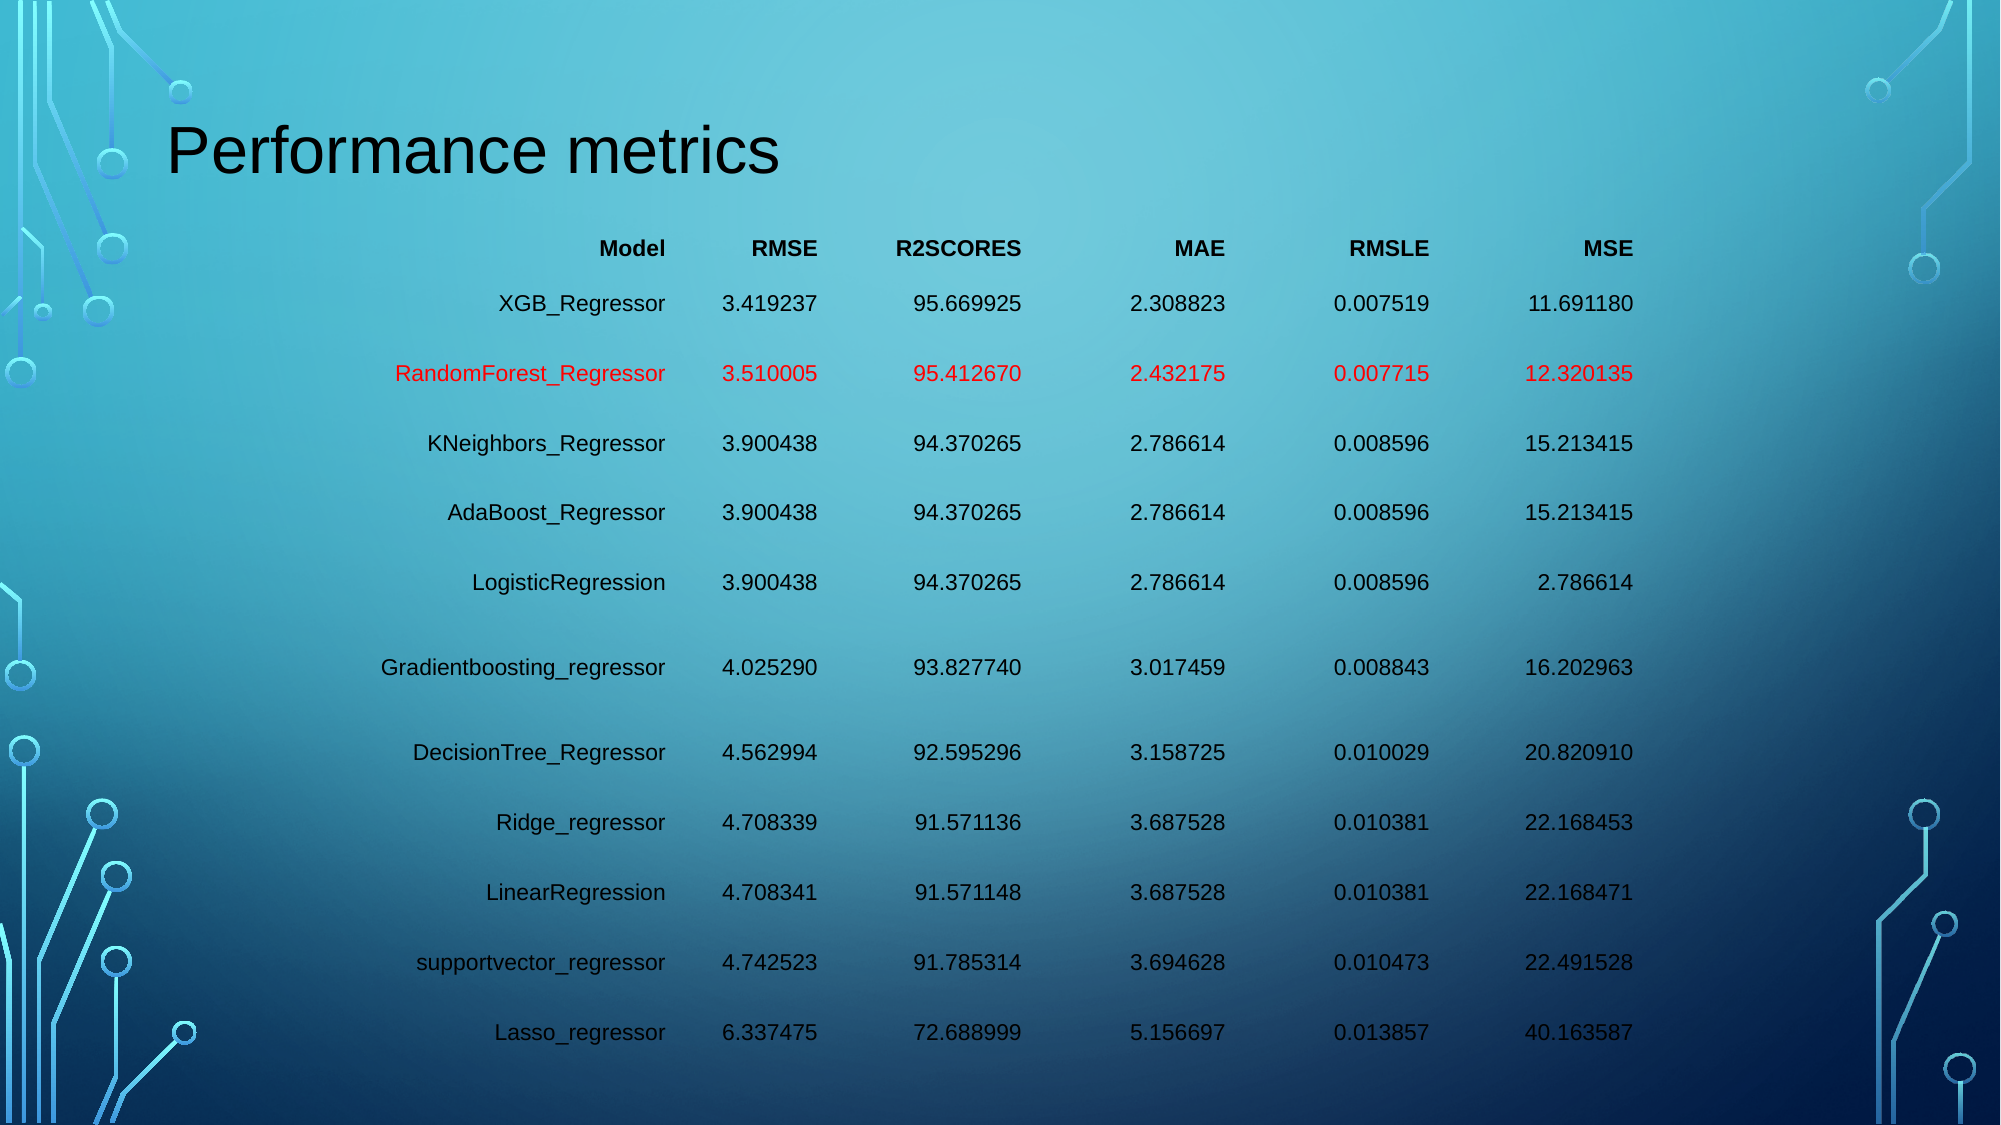

# Performance metrics
|  | Model | RMSE | R2SCORES | MAE | RMSLE | MSE |
| --- | --- | --- | --- | --- | --- | --- |
|  | XGB\_Regressor | 3.419237 | 95.669925 | 2.308823 | 0.007519 | 11.691180 |
|  | RandomForest\_Regressor | 3.510005 | 95.412670 | 2.432175 | 0.007715 | 12.320135 |
|  | KNeighbors\_Regressor | 3.900438 | 94.370265 | 2.786614 | 0.008596 | 15.213415 |
|  | AdaBoost\_Regressor | 3.900438 | 94.370265 | 2.786614 | 0.008596 | 15.213415 |
|  | LogisticRegression | 3.900438 | 94.370265 | 2.786614 | 0.008596 | 2.786614 |
|  | Gradientboosting\_regressor | 4.025290 | 93.827740 | 3.017459 | 0.008843 | 16.202963 |
|  | DecisionTree\_Regressor | 4.562994 | 92.595296 | 3.158725 | 0.010029 | 20.820910 |
|  | Ridge\_regressor | 4.708339 | 91.571136 | 3.687528 | 0.010381 | 22.168453 |
|  | LinearRegression | 4.708341 | 91.571148 | 3.687528 | 0.010381 | 22.168471 |
|  | supportvector\_regressor | 4.742523 | 91.785314 | 3.694628 | 0.010473 | 22.491528 |
|  | Lasso\_regressor | 6.337475 | 72.688999 | 5.156697 | 0.013857 | 40.163587 |